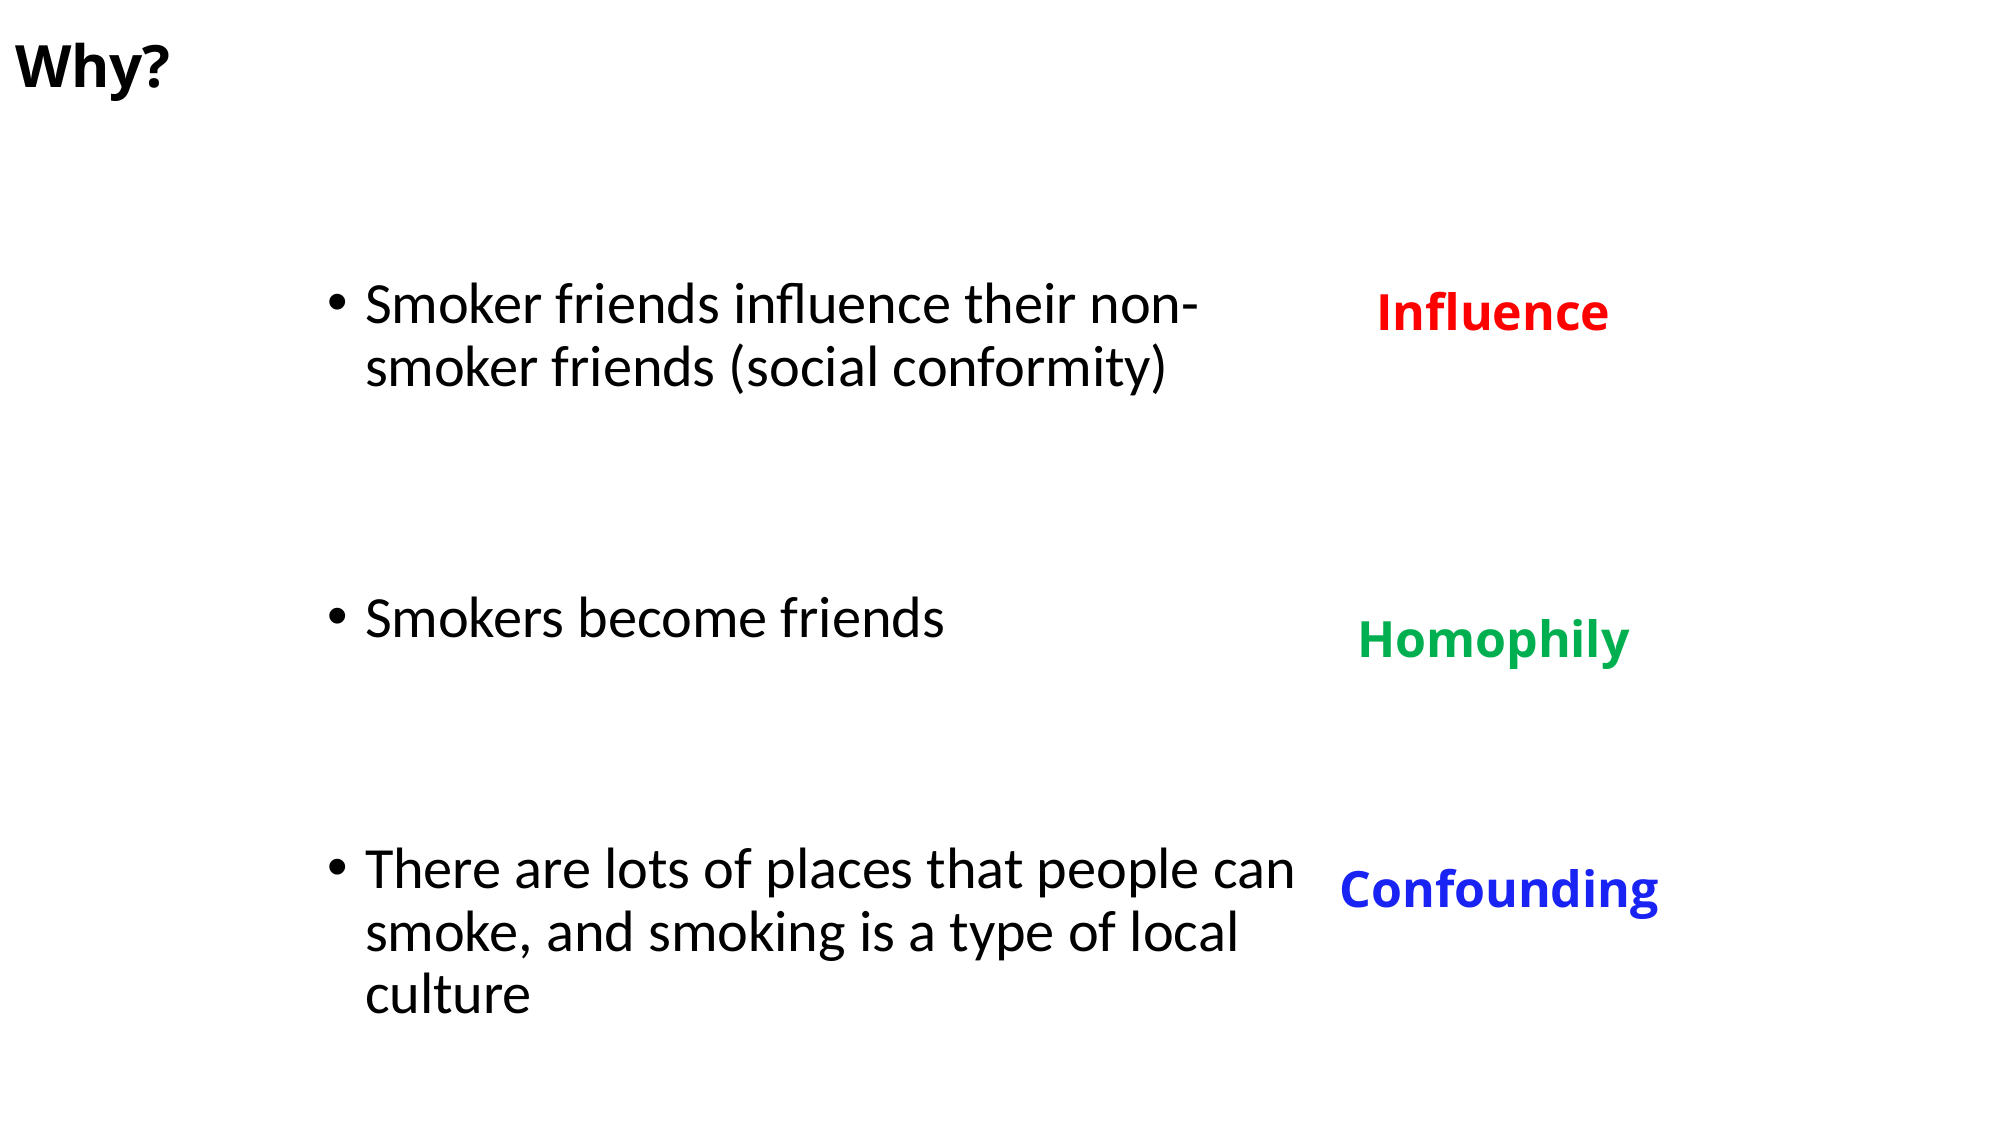

# Why?

Smoker friends influence their non-smoker friends (social conformity)

Smokers become friends

There are lots of places that people can smoke, and smoking is a type of local culture
Influence
Homophily
Confounding